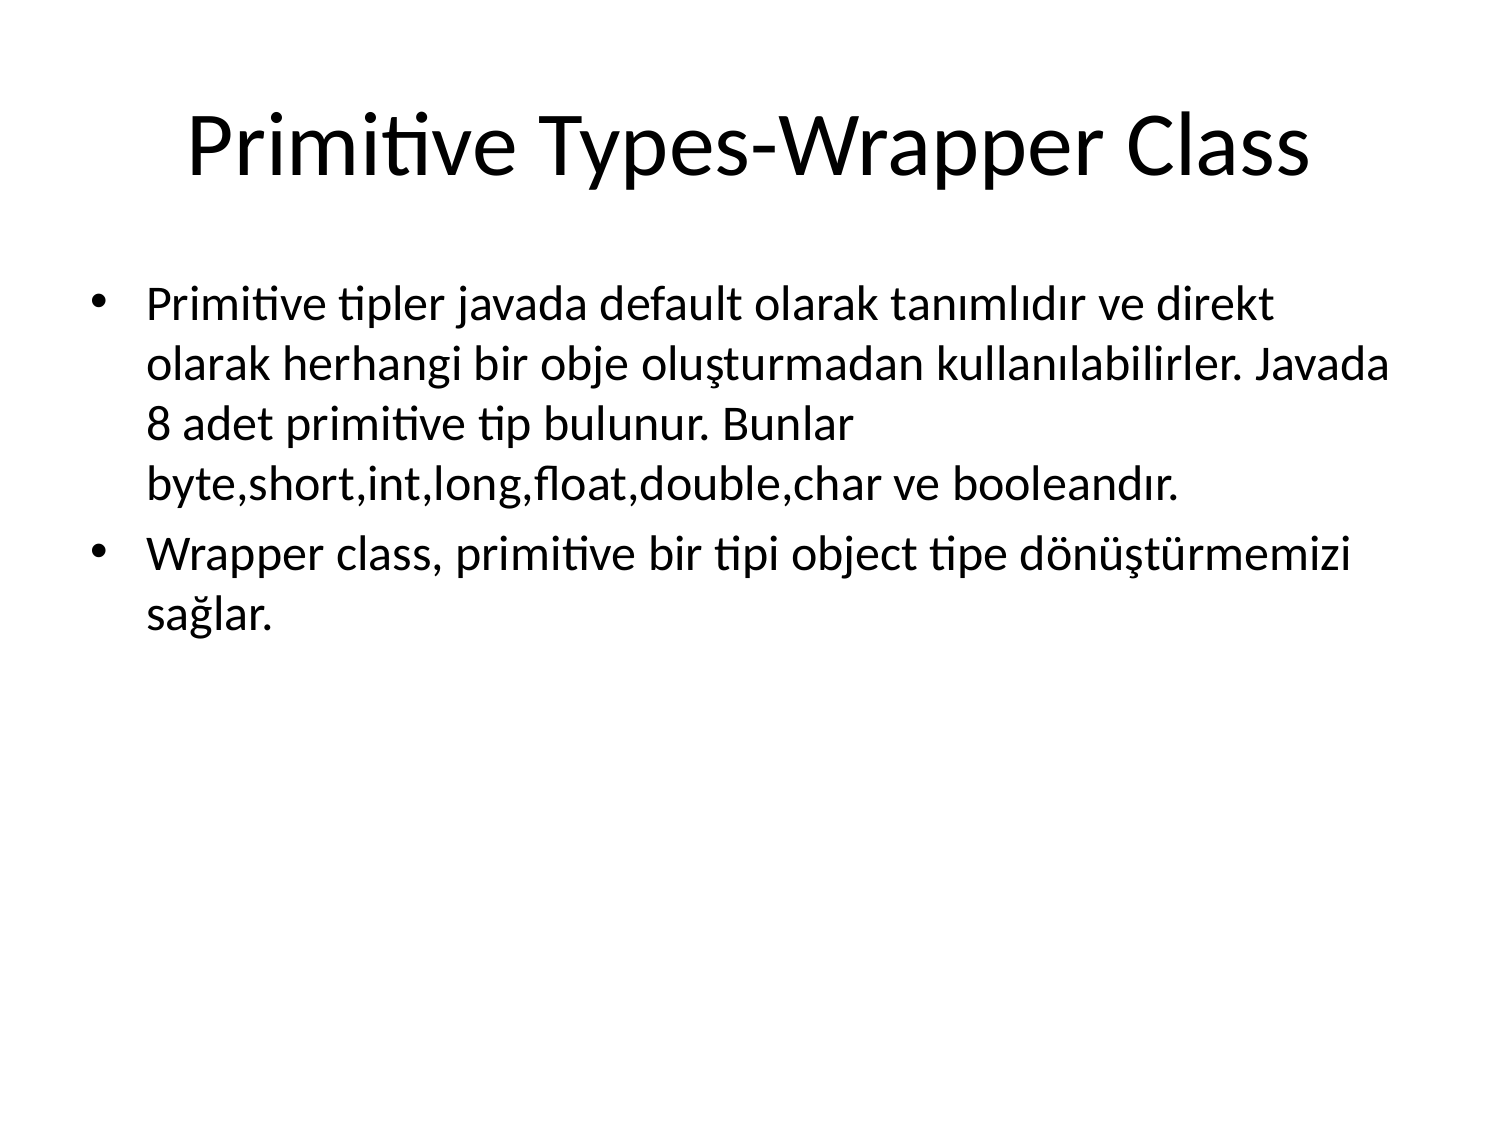

# Primitive Types-Wrapper Class
Primitive tipler javada default olarak tanımlıdır ve direkt olarak herhangi bir obje oluşturmadan kullanılabilirler. Javada 8 adet primitive tip bulunur. Bunlar byte,short,int,long,float,double,char ve booleandır.
Wrapper class, primitive bir tipi object tipe dönüştürmemizi sağlar.